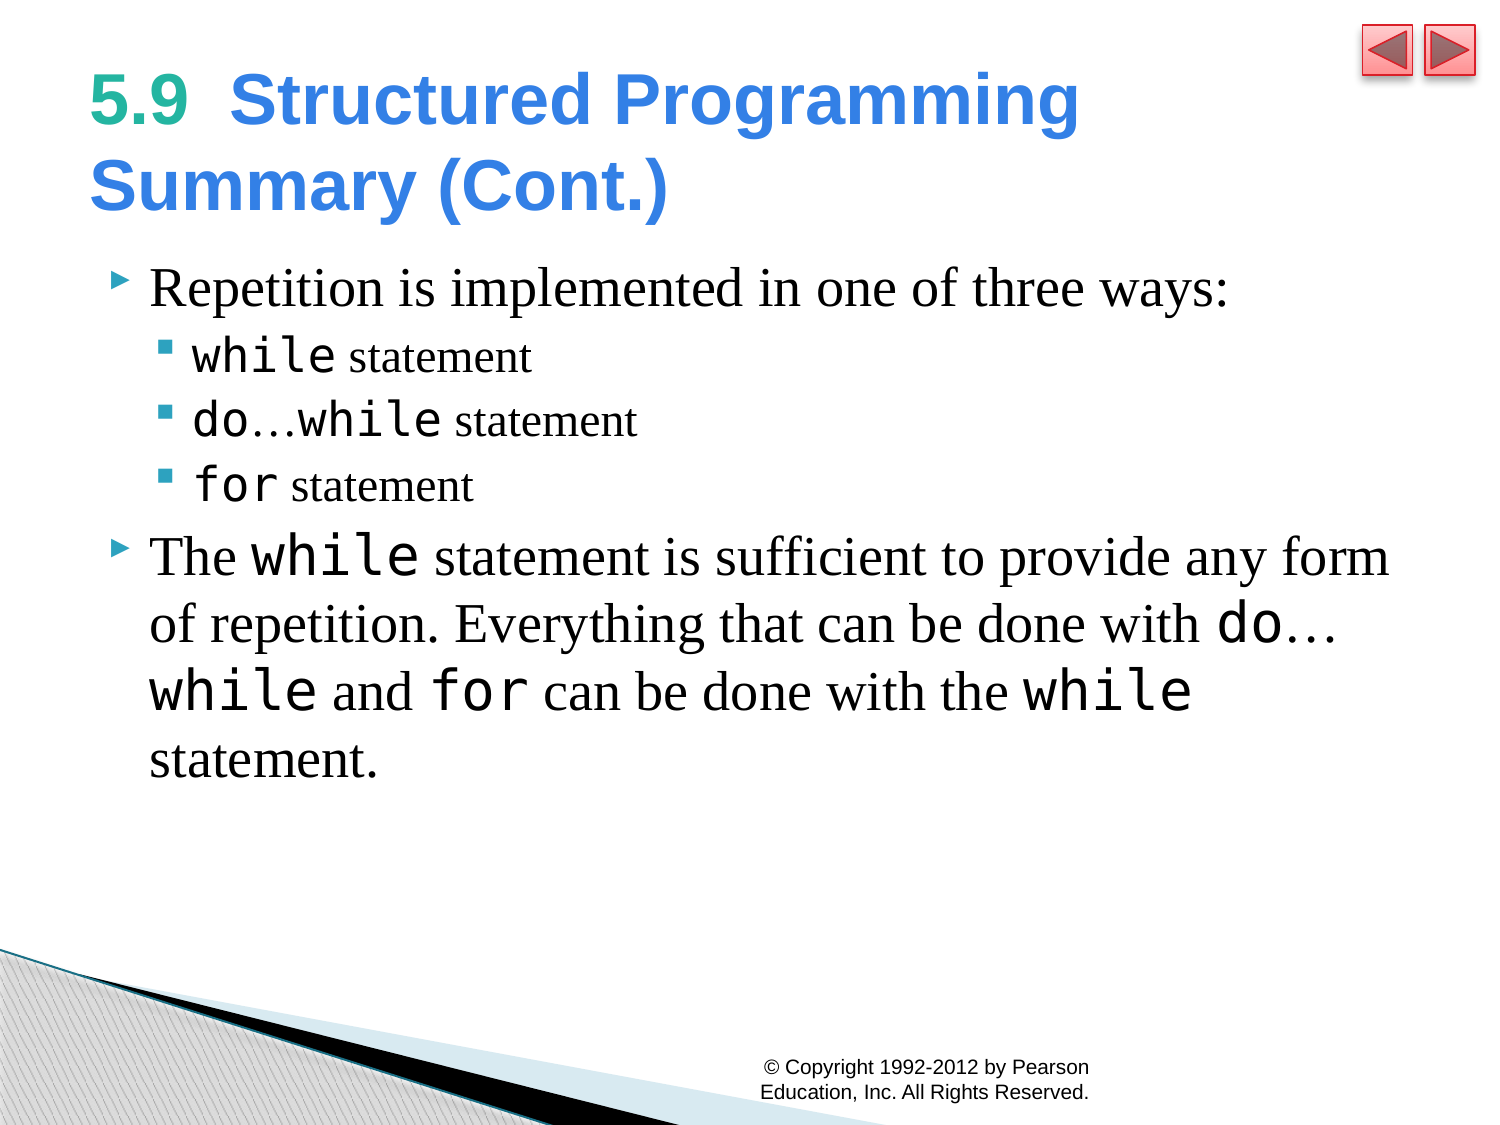

# 5.9  Structured Programming Summary (Cont.)
Repetition is implemented in one of three ways:
while statement
do…while statement
for statement
The while statement is sufficient to provide any form of repetition. Everything that can be done with do…while and for can be done with the while statement.
© Copyright 1992-2012 by Pearson Education, Inc. All Rights Reserved.